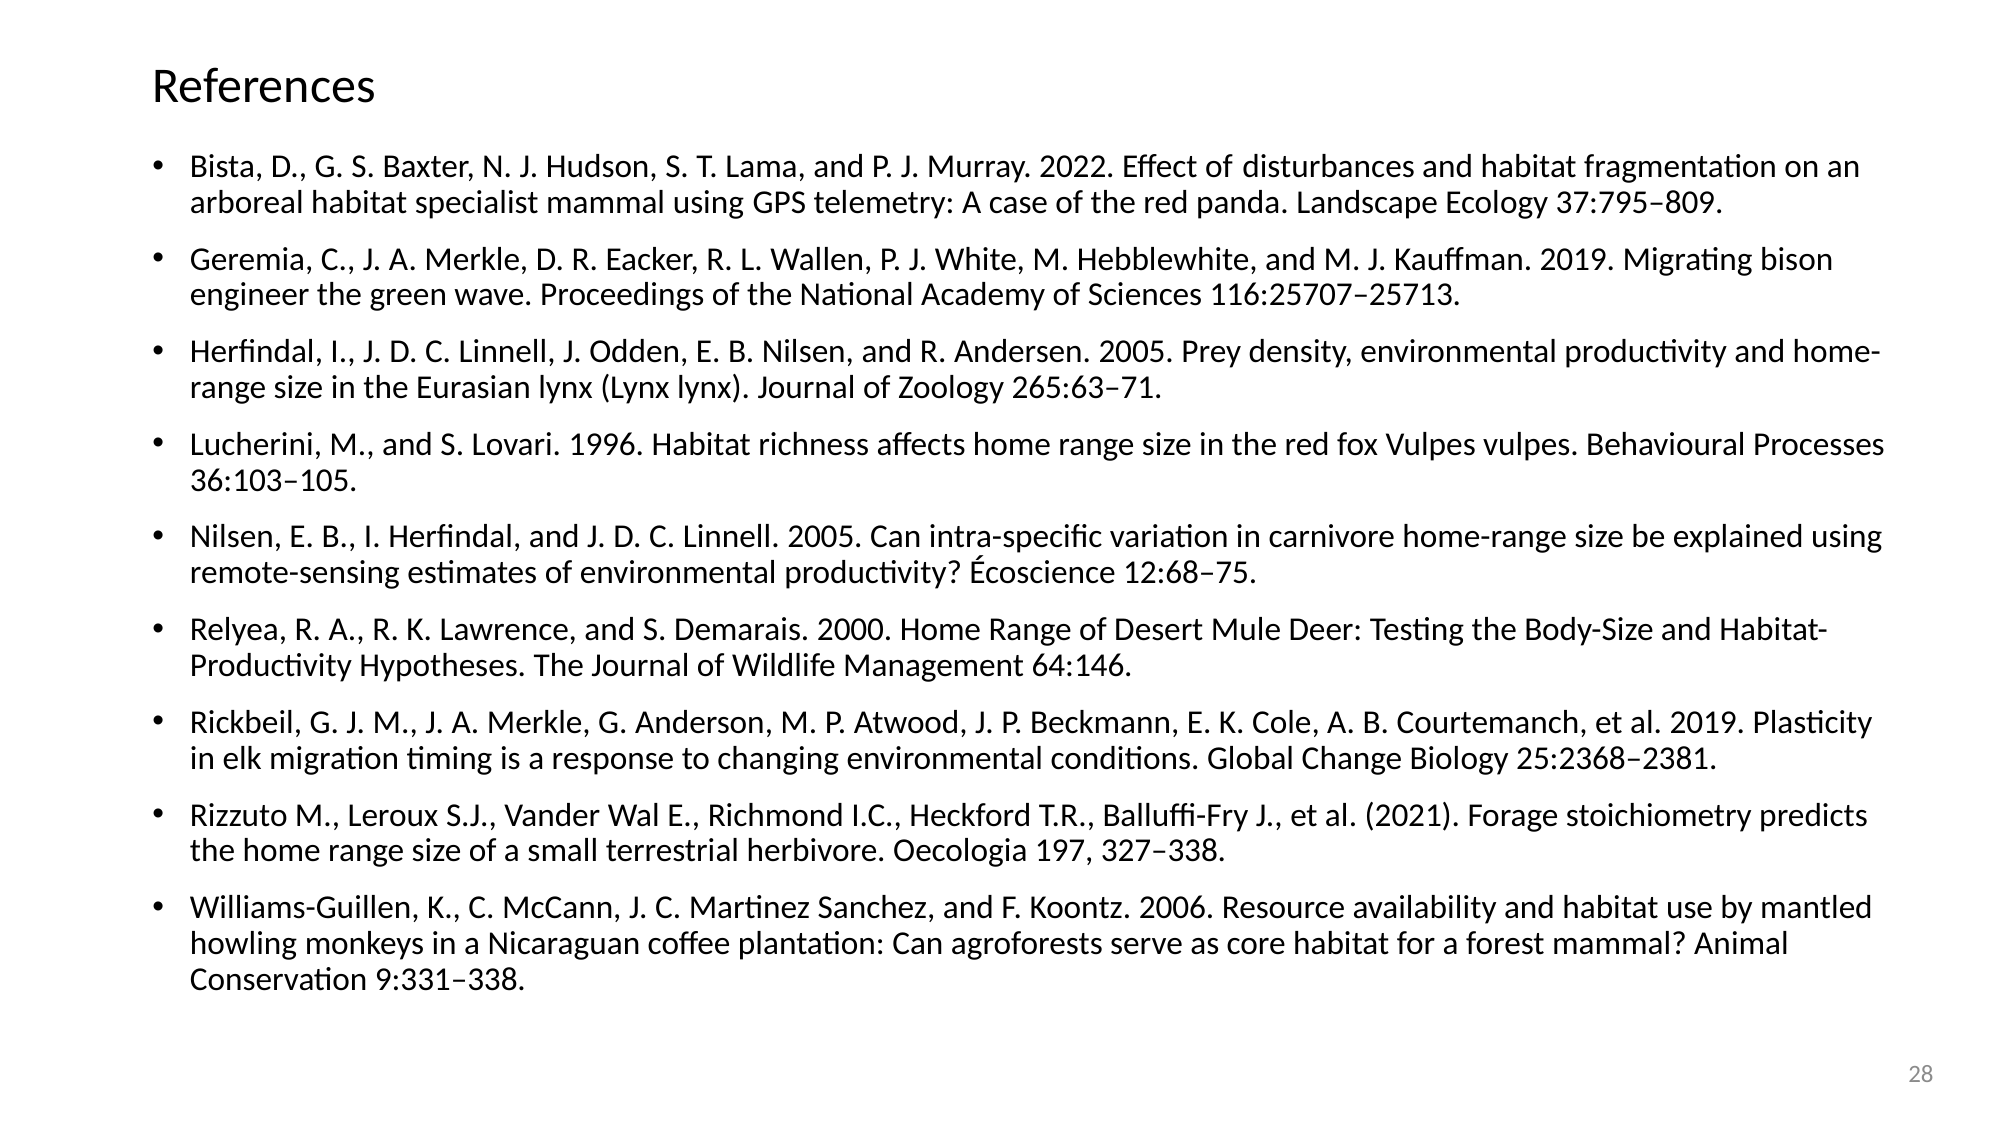

# References
Bista, D., G. S. Baxter, N. J. Hudson, S. T. Lama, and P. J. Murray. 2022. Effect of disturbances and habitat fragmentation on an arboreal habitat specialist mammal using GPS telemetry: A case of the red panda. Landscape Ecology 37:795–809.
Geremia, C., J. A. Merkle, D. R. Eacker, R. L. Wallen, P. J. White, M. Hebblewhite, and M. J. Kauffman. 2019. Migrating bison engineer the green wave. Proceedings of the National Academy of Sciences 116:25707–25713.
Herfindal, I., J. D. C. Linnell, J. Odden, E. B. Nilsen, and R. Andersen. 2005. Prey density, environmental productivity and home-range size in the Eurasian lynx (Lynx lynx). Journal of Zoology 265:63–71.
Lucherini, M., and S. Lovari. 1996. Habitat richness affects home range size in the red fox Vulpes vulpes. Behavioural Processes 36:103–105.
Nilsen, E. B., I. Herfindal, and J. D. C. Linnell. 2005. Can intra-specific variation in carnivore home-range size be explained using remote-sensing estimates of environmental productivity? Écoscience 12:68–75.
Relyea, R. A., R. K. Lawrence, and S. Demarais. 2000. Home Range of Desert Mule Deer: Testing the Body-Size and Habitat-Productivity Hypotheses. The Journal of Wildlife Management 64:146.
Rickbeil, G. J. M., J. A. Merkle, G. Anderson, M. P. Atwood, J. P. Beckmann, E. K. Cole, A. B. Courtemanch, et al. 2019. Plasticity in elk migration timing is a response to changing environmental conditions. Global Change Biology 25:2368–2381.
Rizzuto M., Leroux S.J., Vander Wal E., Richmond I.C., Heckford T.R., Balluffi-Fry J., et al. (2021). Forage stoichiometry predicts the home range size of a small terrestrial herbivore. Oecologia 197, 327–338.
Williams-Guillen, K., C. McCann, J. C. Martinez Sanchez, and F. Koontz. 2006. Resource availability and habitat use by mantled howling monkeys in a Nicaraguan coffee plantation: Can agroforests serve as core habitat for a forest mammal? Animal Conservation 9:331–338.
28